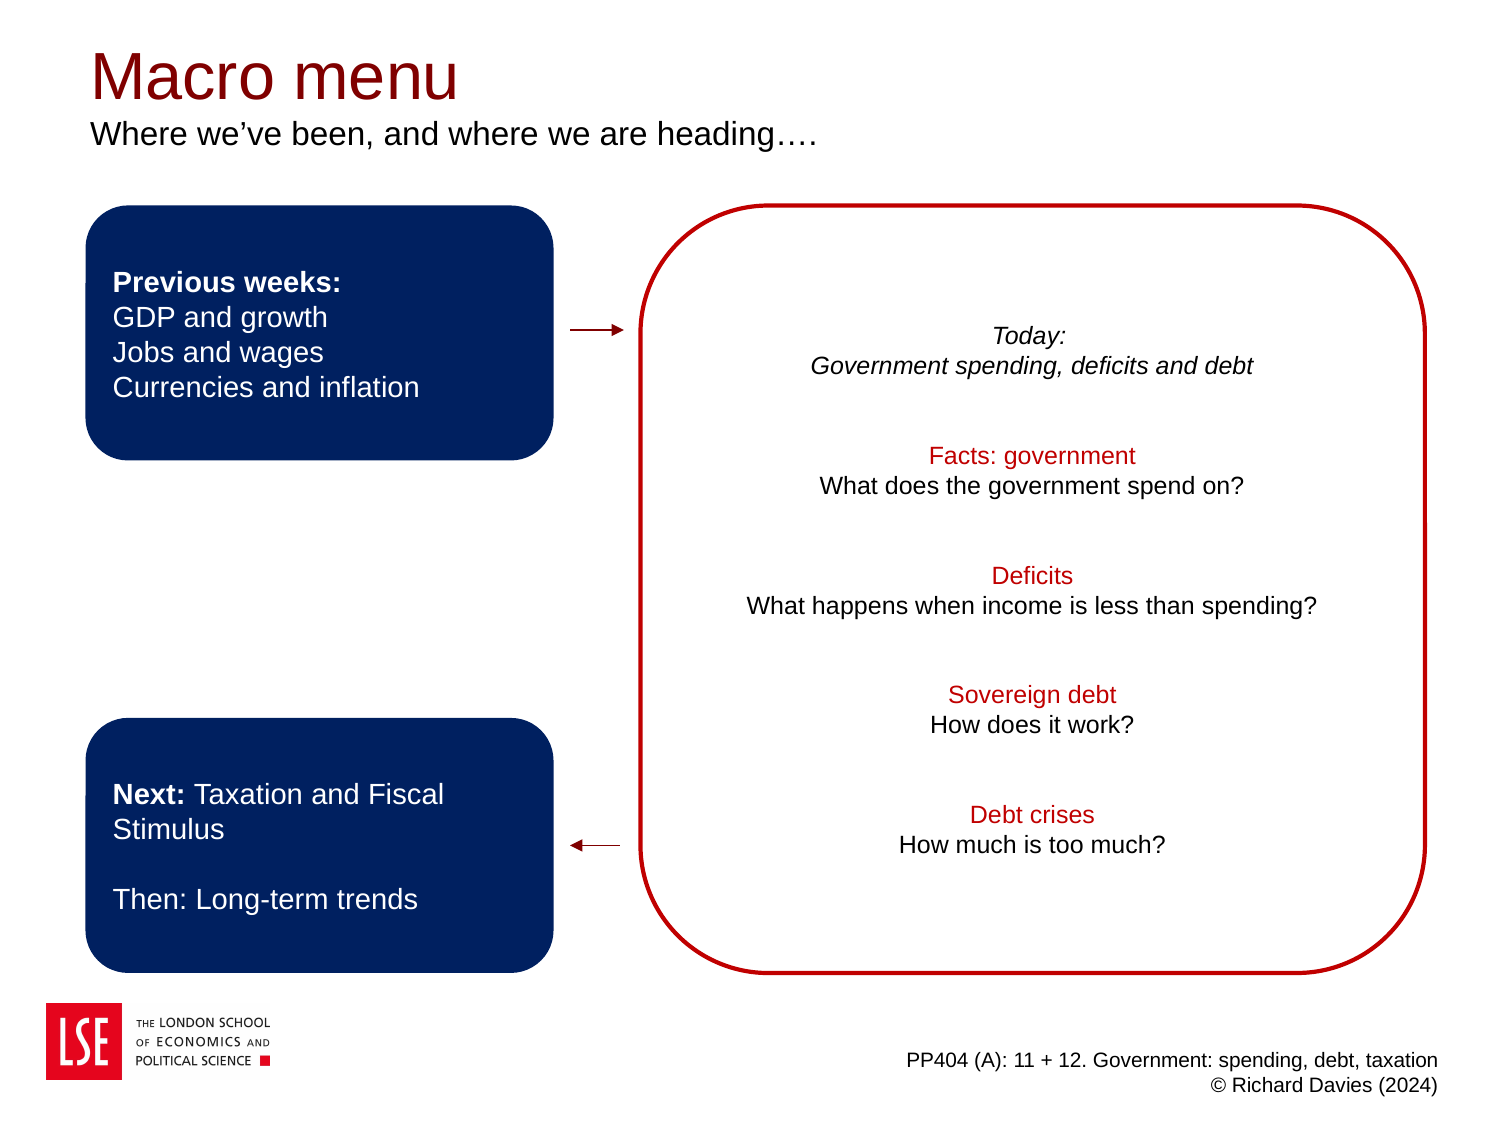

# Macro menu Where we’ve been, and where we are heading….

Previous weeks:
GDP and growth
Jobs and wages
Currencies and inflation

Today:
Government spending, deficits and debt

Facts: government
What does the government spend on?

Deficits
What happens when income is less than spending?

Sovereign debt
How does it work?

Debt crises
How much is too much?
Next: Taxation and Fiscal Stimulus

Then: Long-term trends